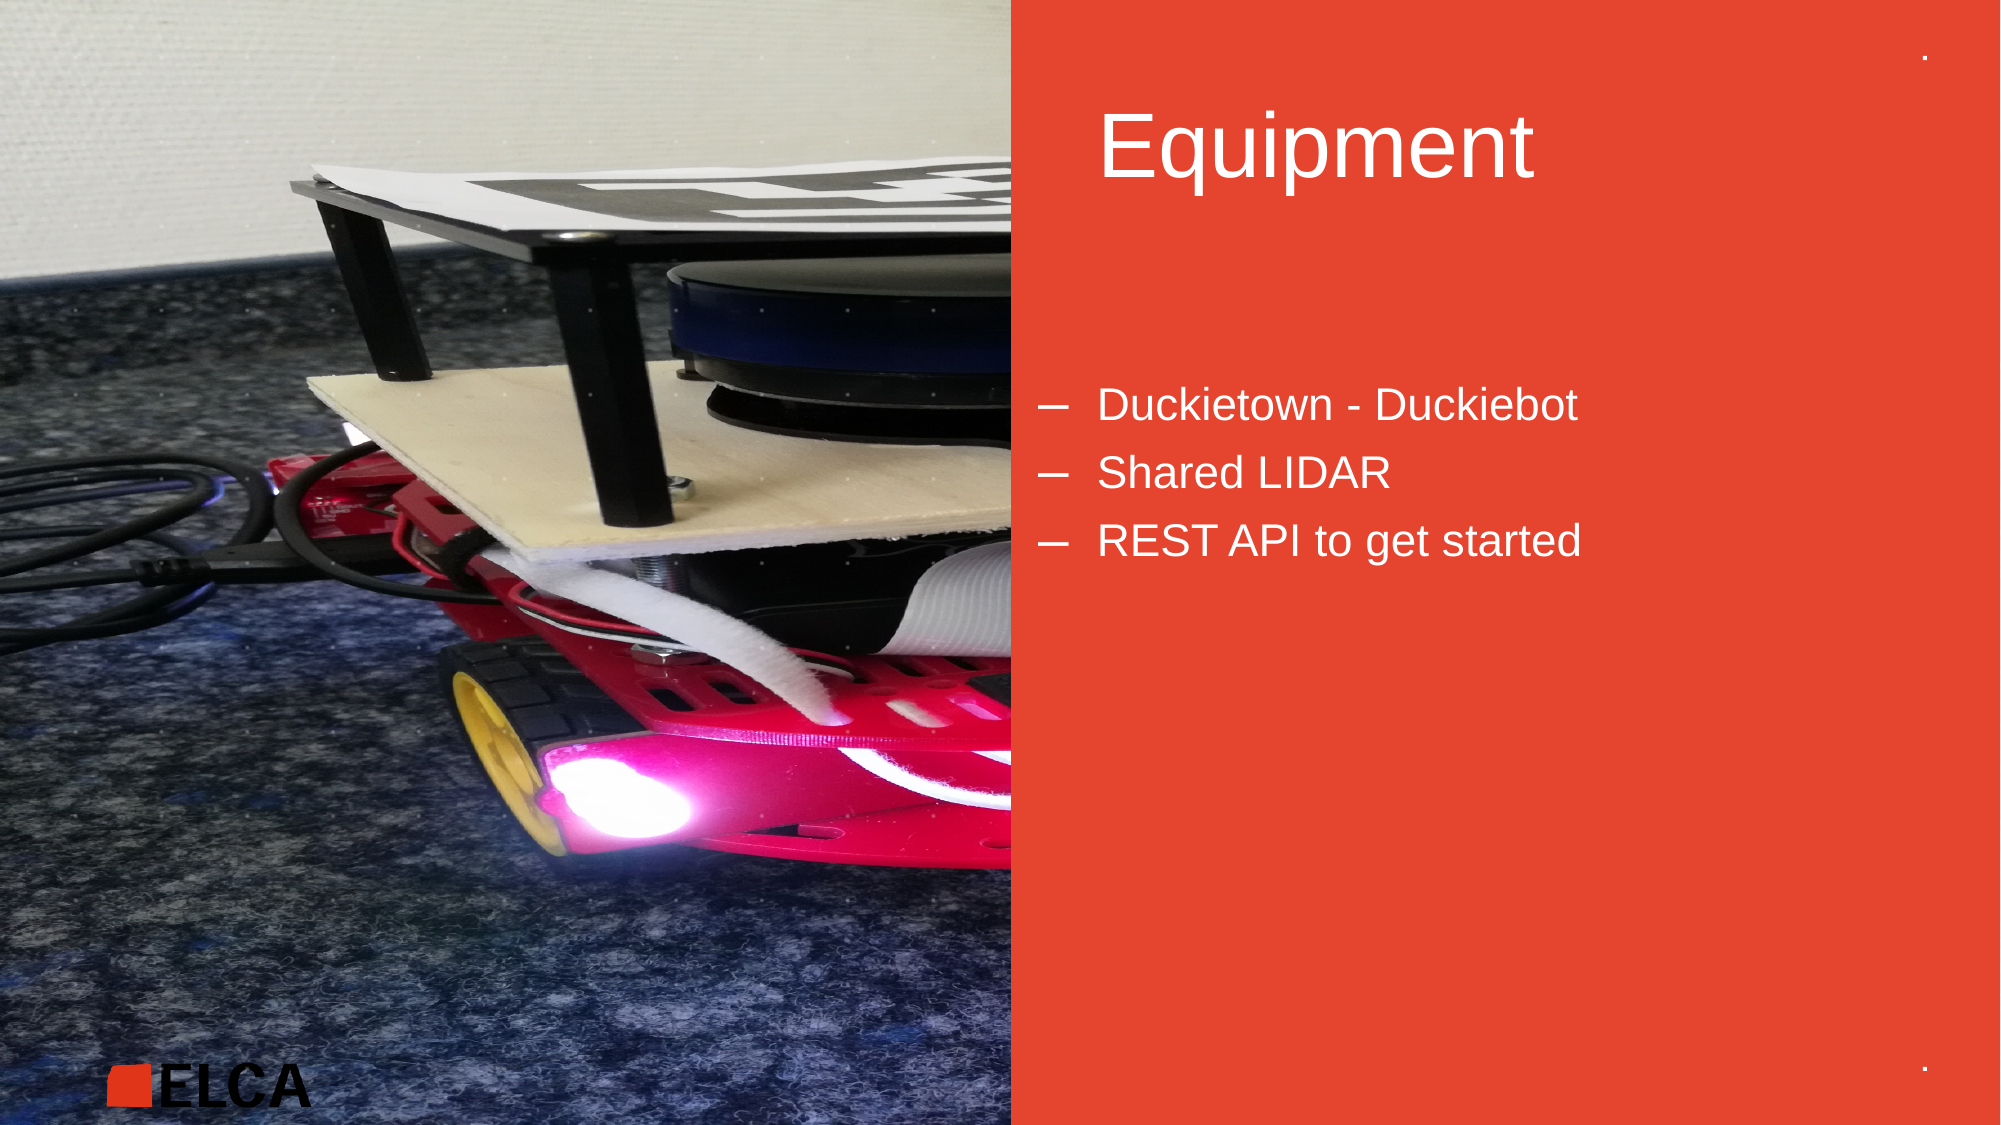

Equipment
Duckietown - Duckiebot
Shared LIDAR
REST API to get started